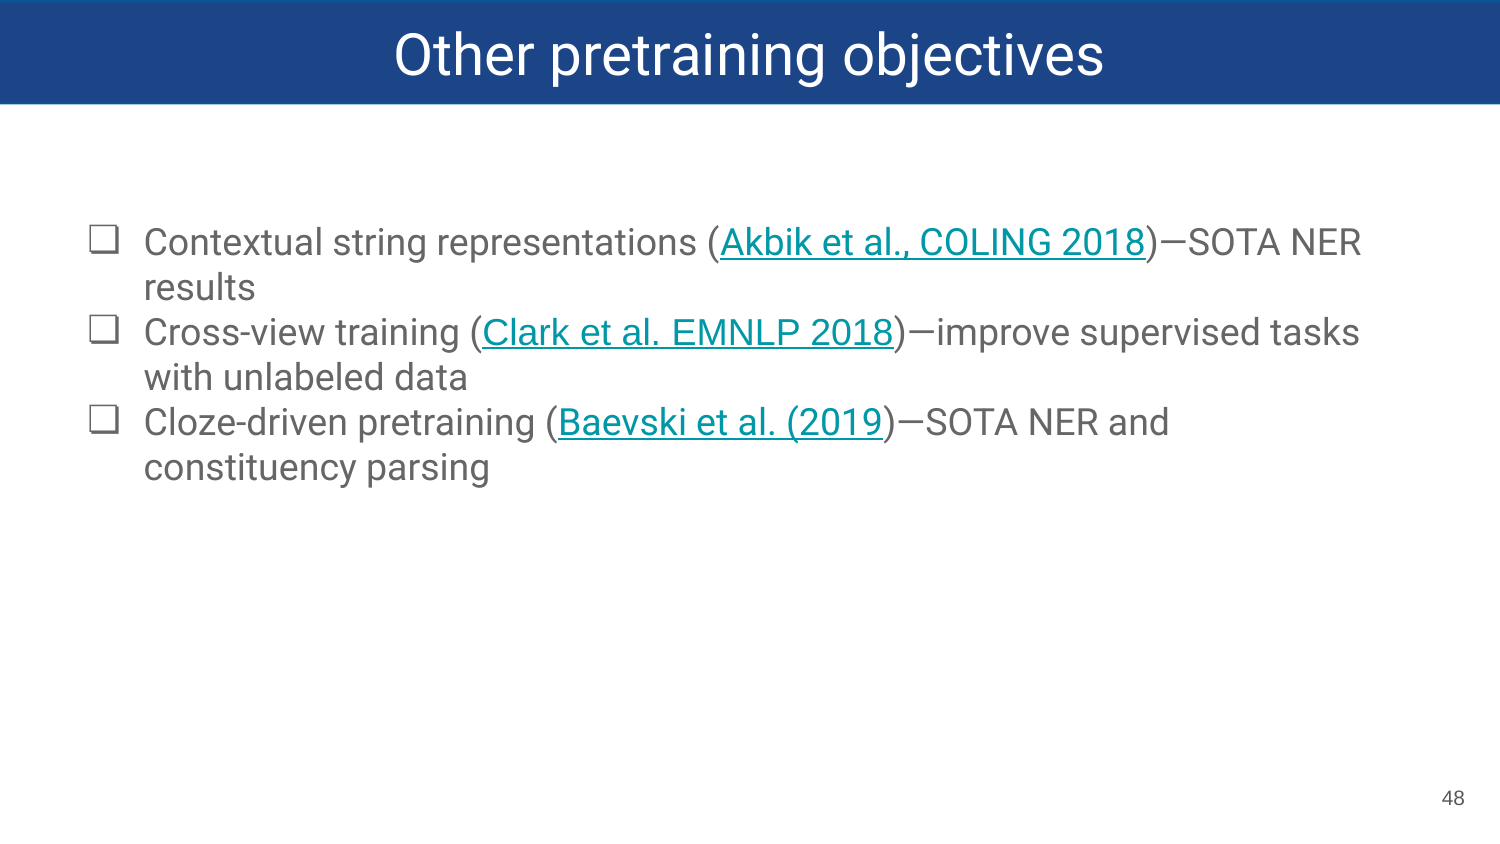

Other pretraining objectives

Contextual string representations (Akbik et al., COLING 2018)—SOTA NER results
Cross-view training (Clark et al. EMNLP 2018)—improve supervised tasks with unlabeled data
Cloze-driven pretraining (Baevski et al. (2019)—SOTA NER and constituency parsing
48